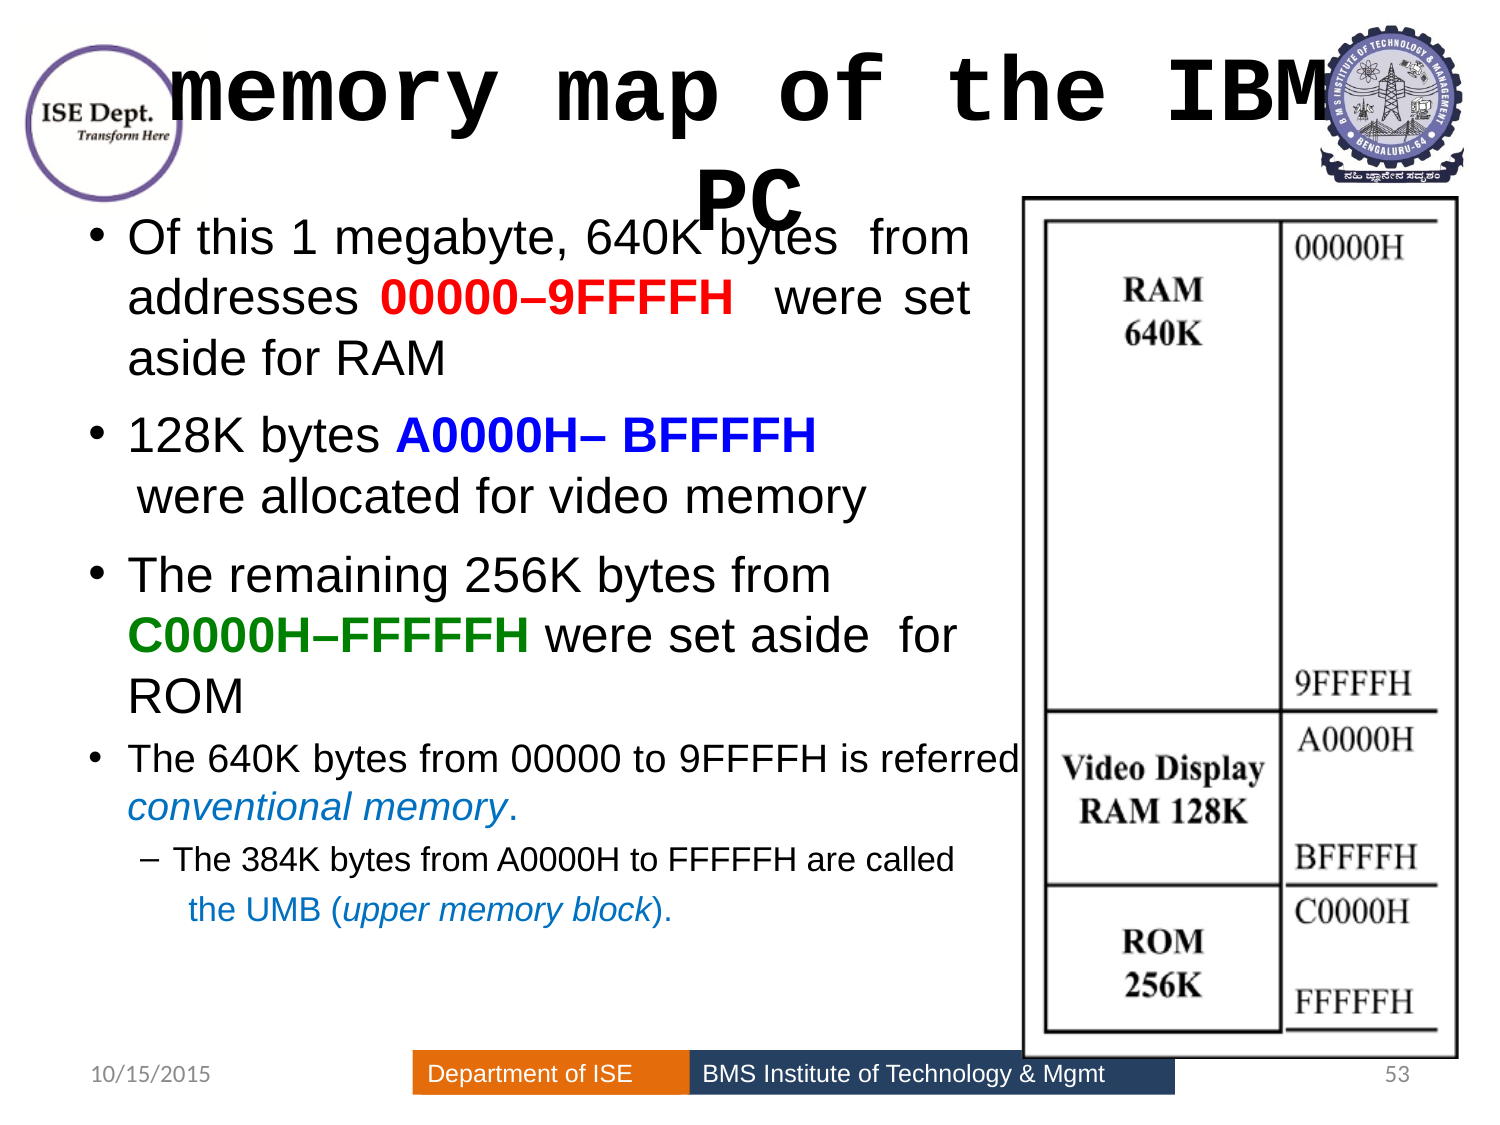

# memory map of the IBM PC
Of this 1 megabyte, 640K bytes  from addresses 00000–9FFFFH  were set aside for RAM
128K bytes A0000H– BFFFFH
    were allocated for video memory
The remaining 256K bytes from  C0000H–FFFFFH were set aside  for ROM
The 640K bytes from 00000 to 9FFFFH is referred  to as conventional memory.
The 384K bytes from A0000H to FFFFFH are called
     the UMB (upper memory block).

10/15/2015
53